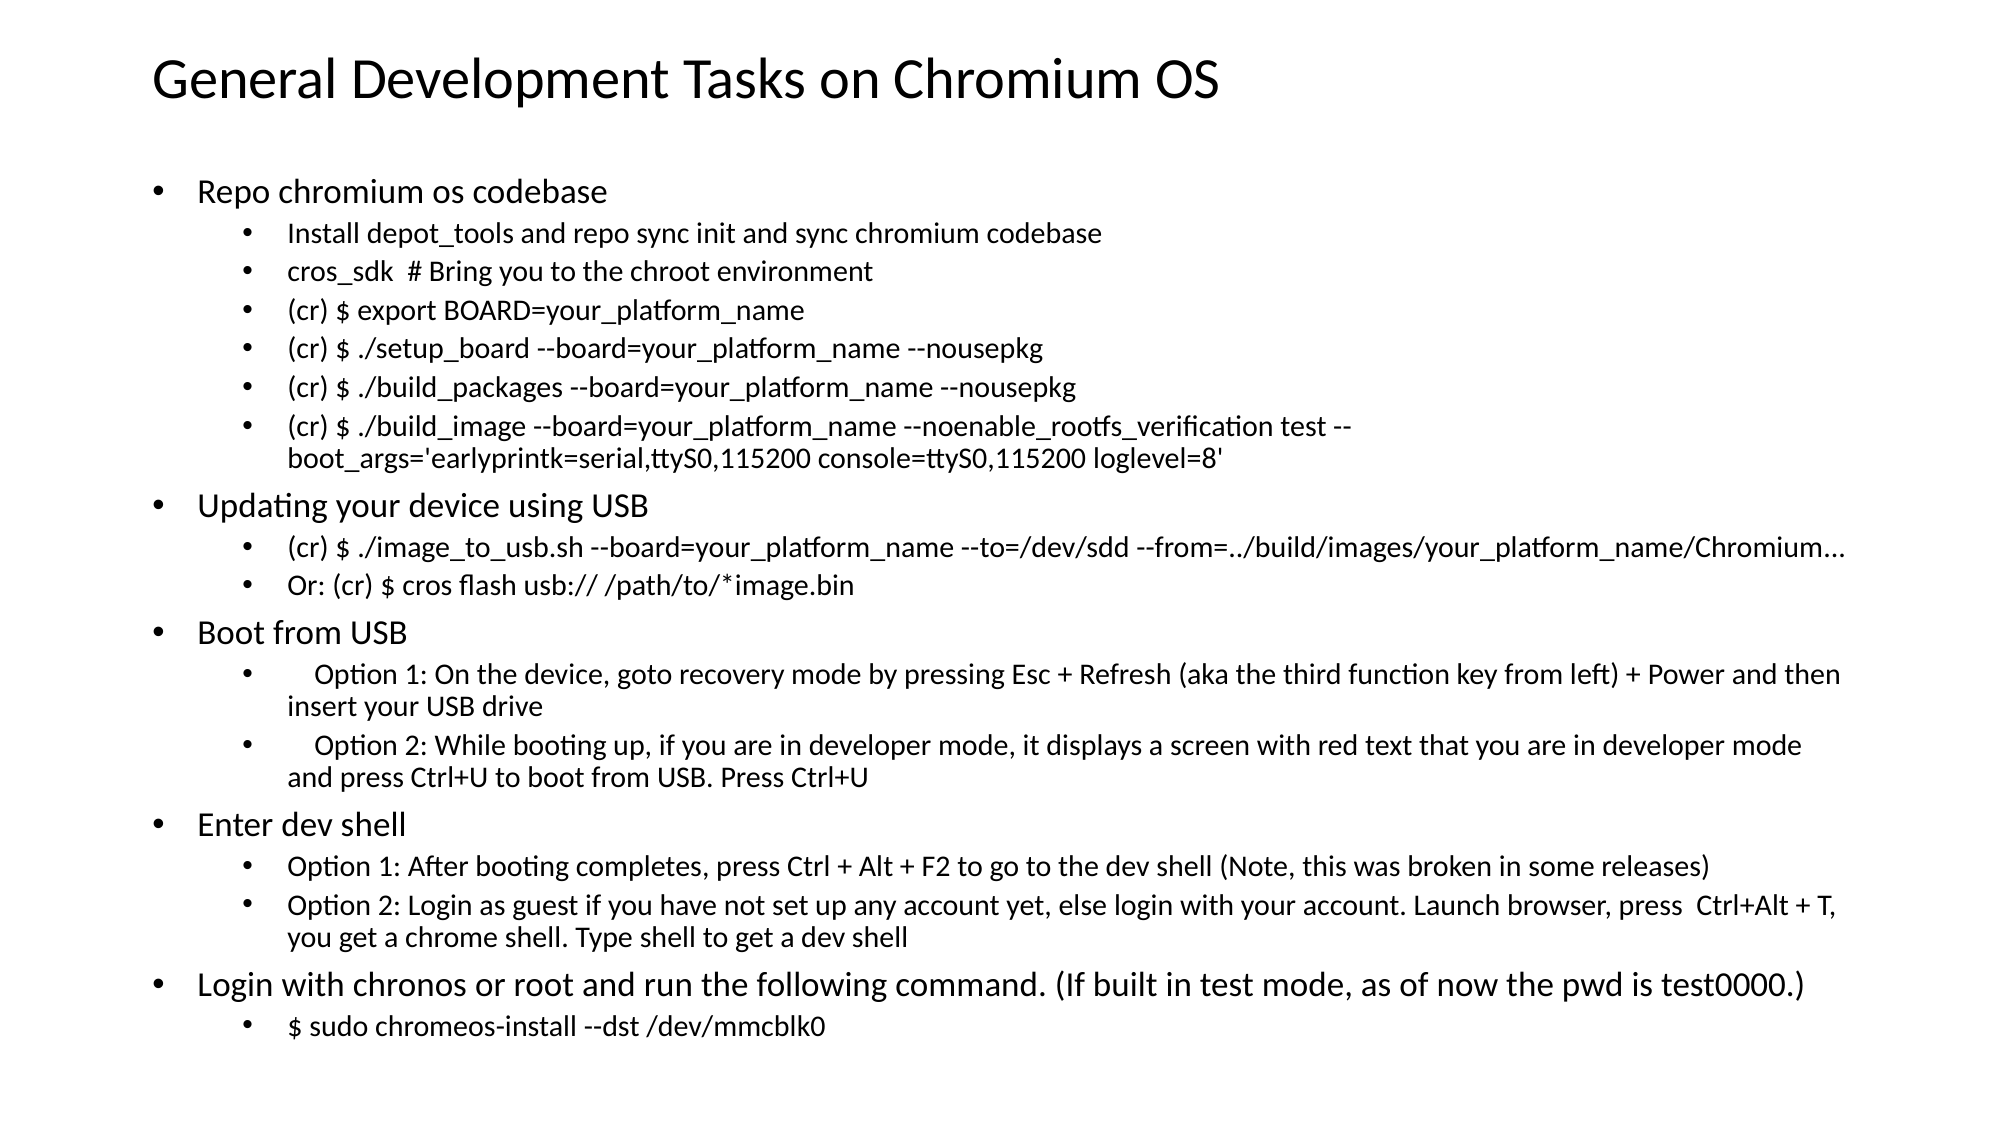

# General Development Tasks on Chromium OS
Repo chromium os codebase
Install depot_tools and repo sync init and sync chromium codebase
cros_sdk  # Bring you to the chroot environment
(cr) $ export BOARD=your_platform_name
(cr) $ ./setup_board --board=your_platform_name --nousepkg
(cr) $ ./build_packages --board=your_platform_name --nousepkg
(cr) $ ./build_image --board=your_platform_name --noenable_rootfs_verification test --boot_args='earlyprintk=serial,ttyS0,115200 console=ttyS0,115200 loglevel=8'
Updating your device using USB
(cr) $ ./image_to_usb.sh --board=your_platform_name --to=/dev/sdd --from=../build/images/your_platform_name/Chromium...
Or: (cr) $ cros flash usb:// /path/to/*image.bin
Boot from USB
    Option 1: On the device, goto recovery mode by pressing Esc + Refresh (aka the third function key from left) + Power and then insert your USB drive
    Option 2: While booting up, if you are in developer mode, it displays a screen with red text that you are in developer mode and press Ctrl+U to boot from USB. Press Ctrl+U
Enter dev shell
Option 1: After booting completes, press Ctrl + Alt + F2 to go to the dev shell (Note, this was broken in some releases)
Option 2: Login as guest if you have not set up any account yet, else login with your account. Launch browser, press  Ctrl+Alt + T, you get a chrome shell. Type shell to get a dev shell
Login with chronos or root and run the following command. (If built in test mode, as of now the pwd is test0000.)
$ sudo chromeos-install --dst /dev/mmcblk0